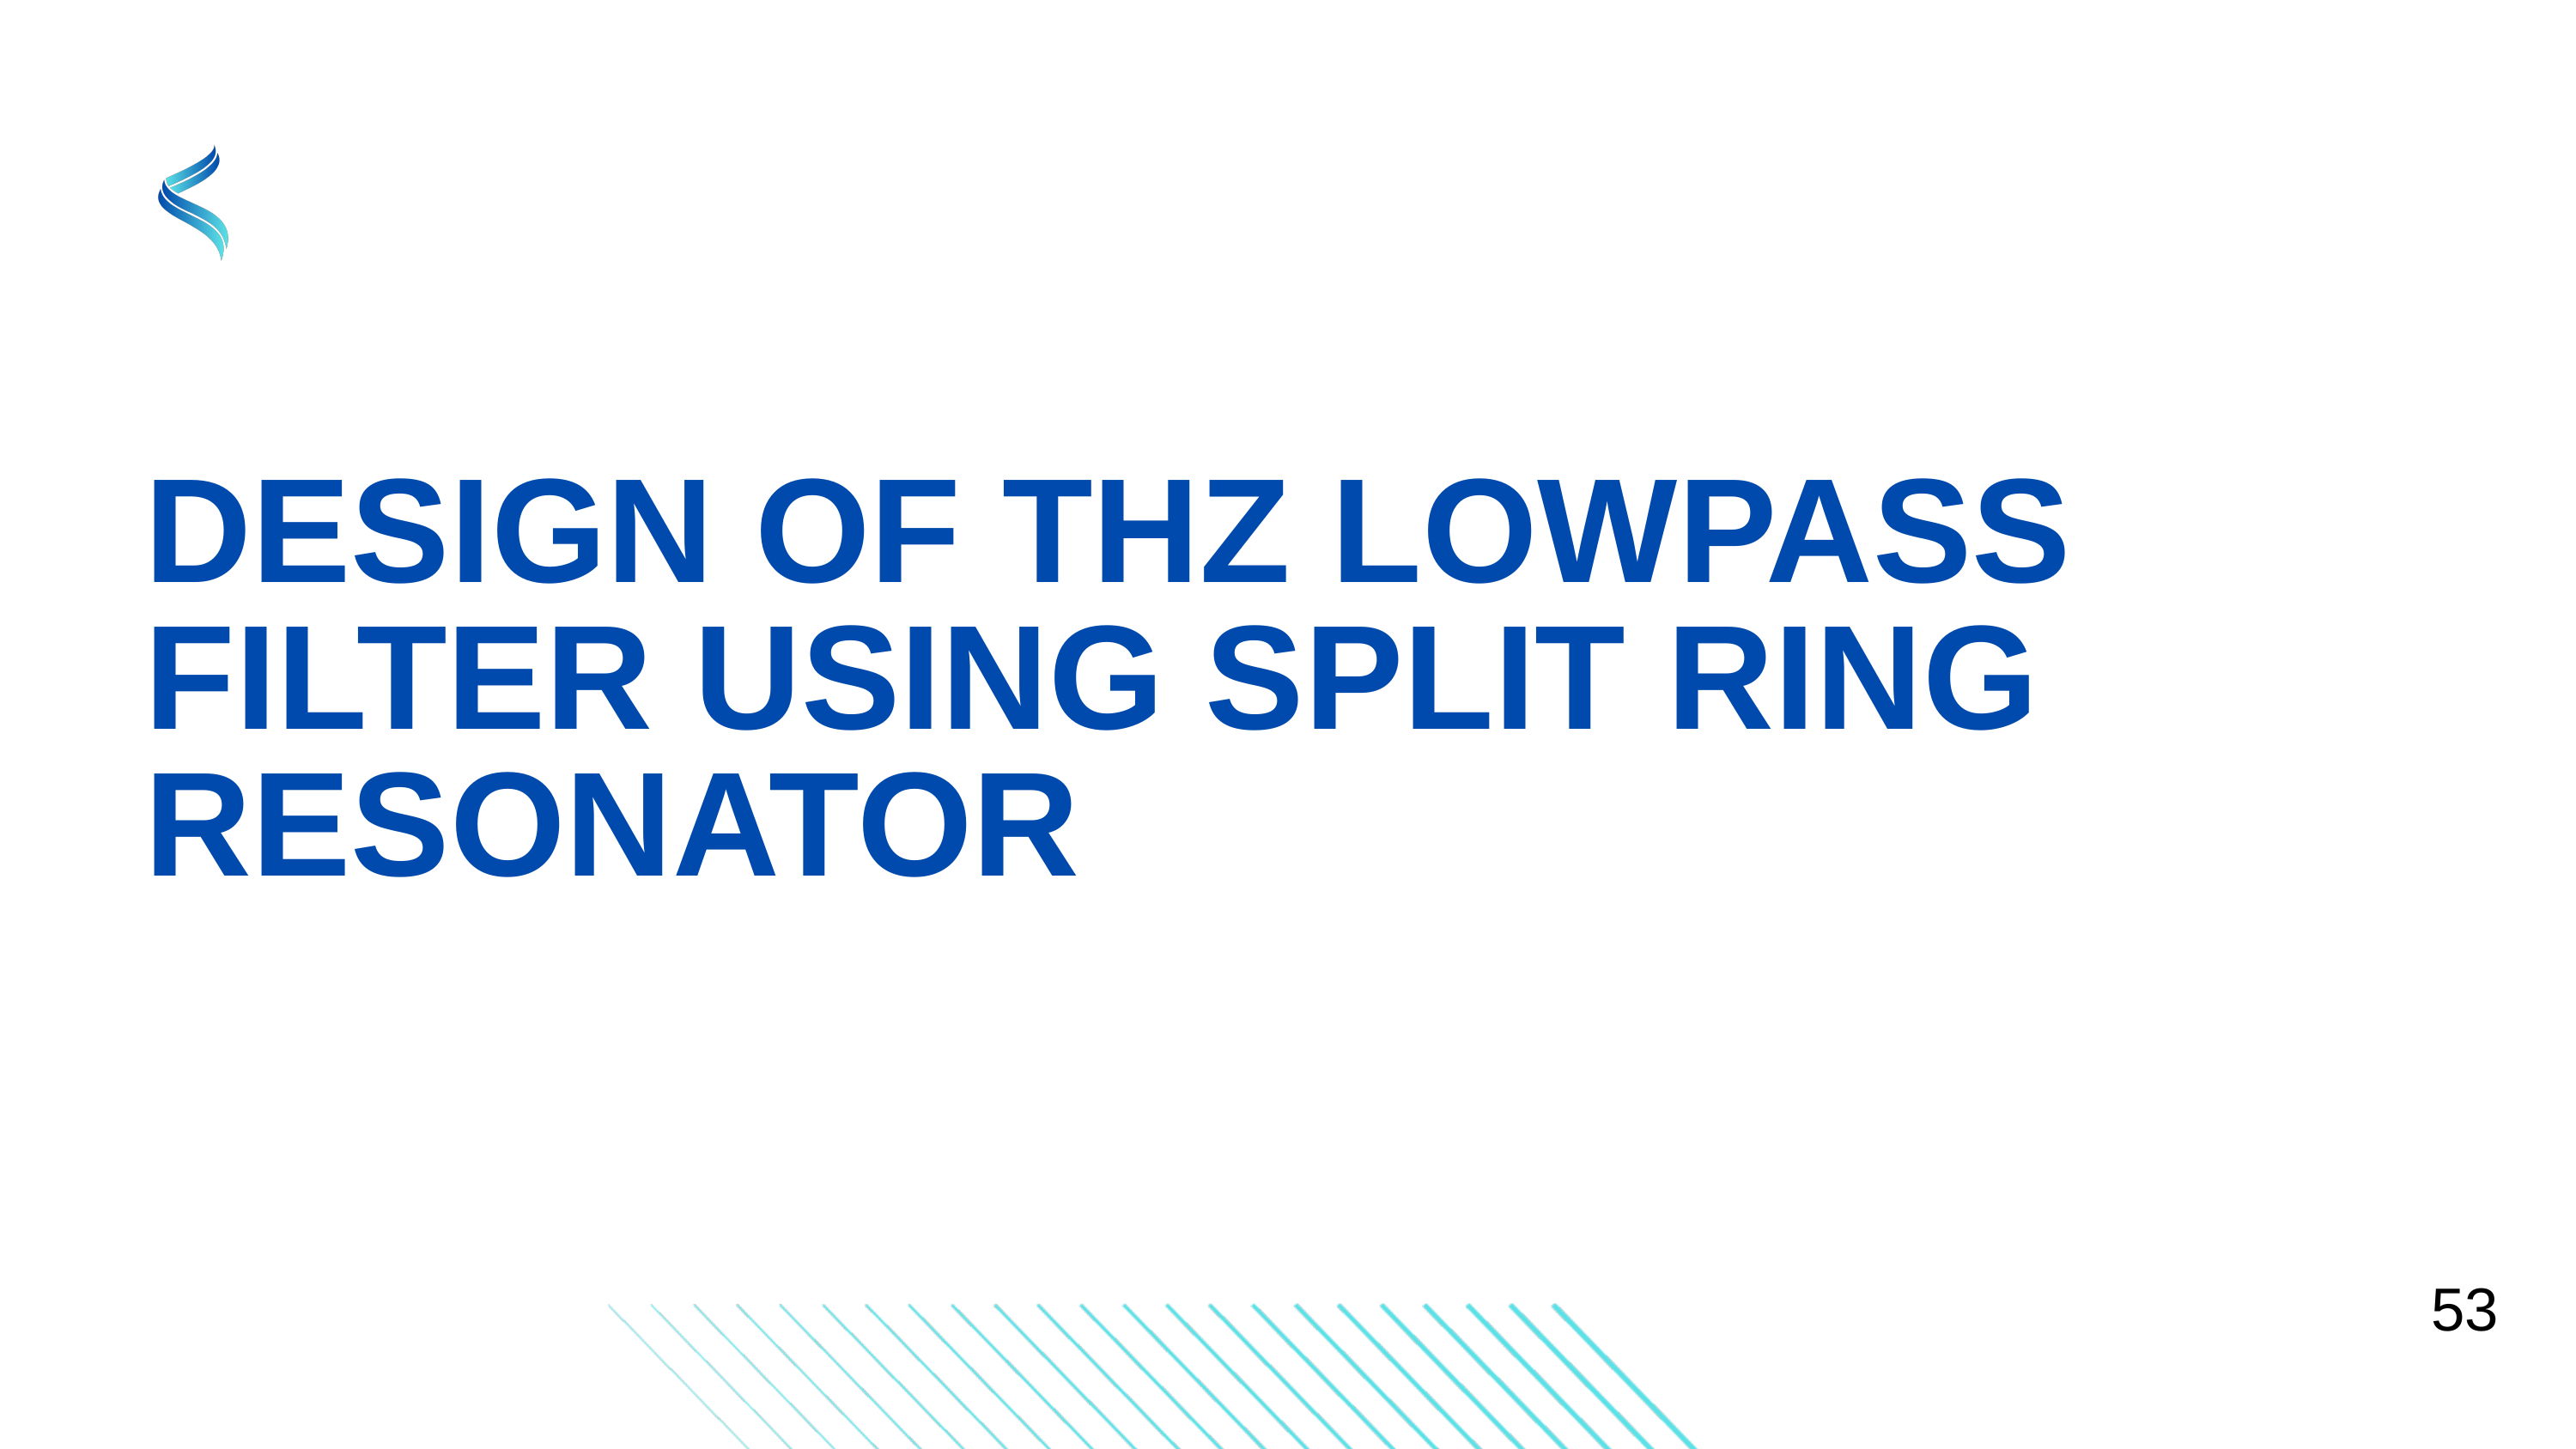

DESIGN OF THZ LOWPASS FILTER USING SPLIT RING RESONATOR

53